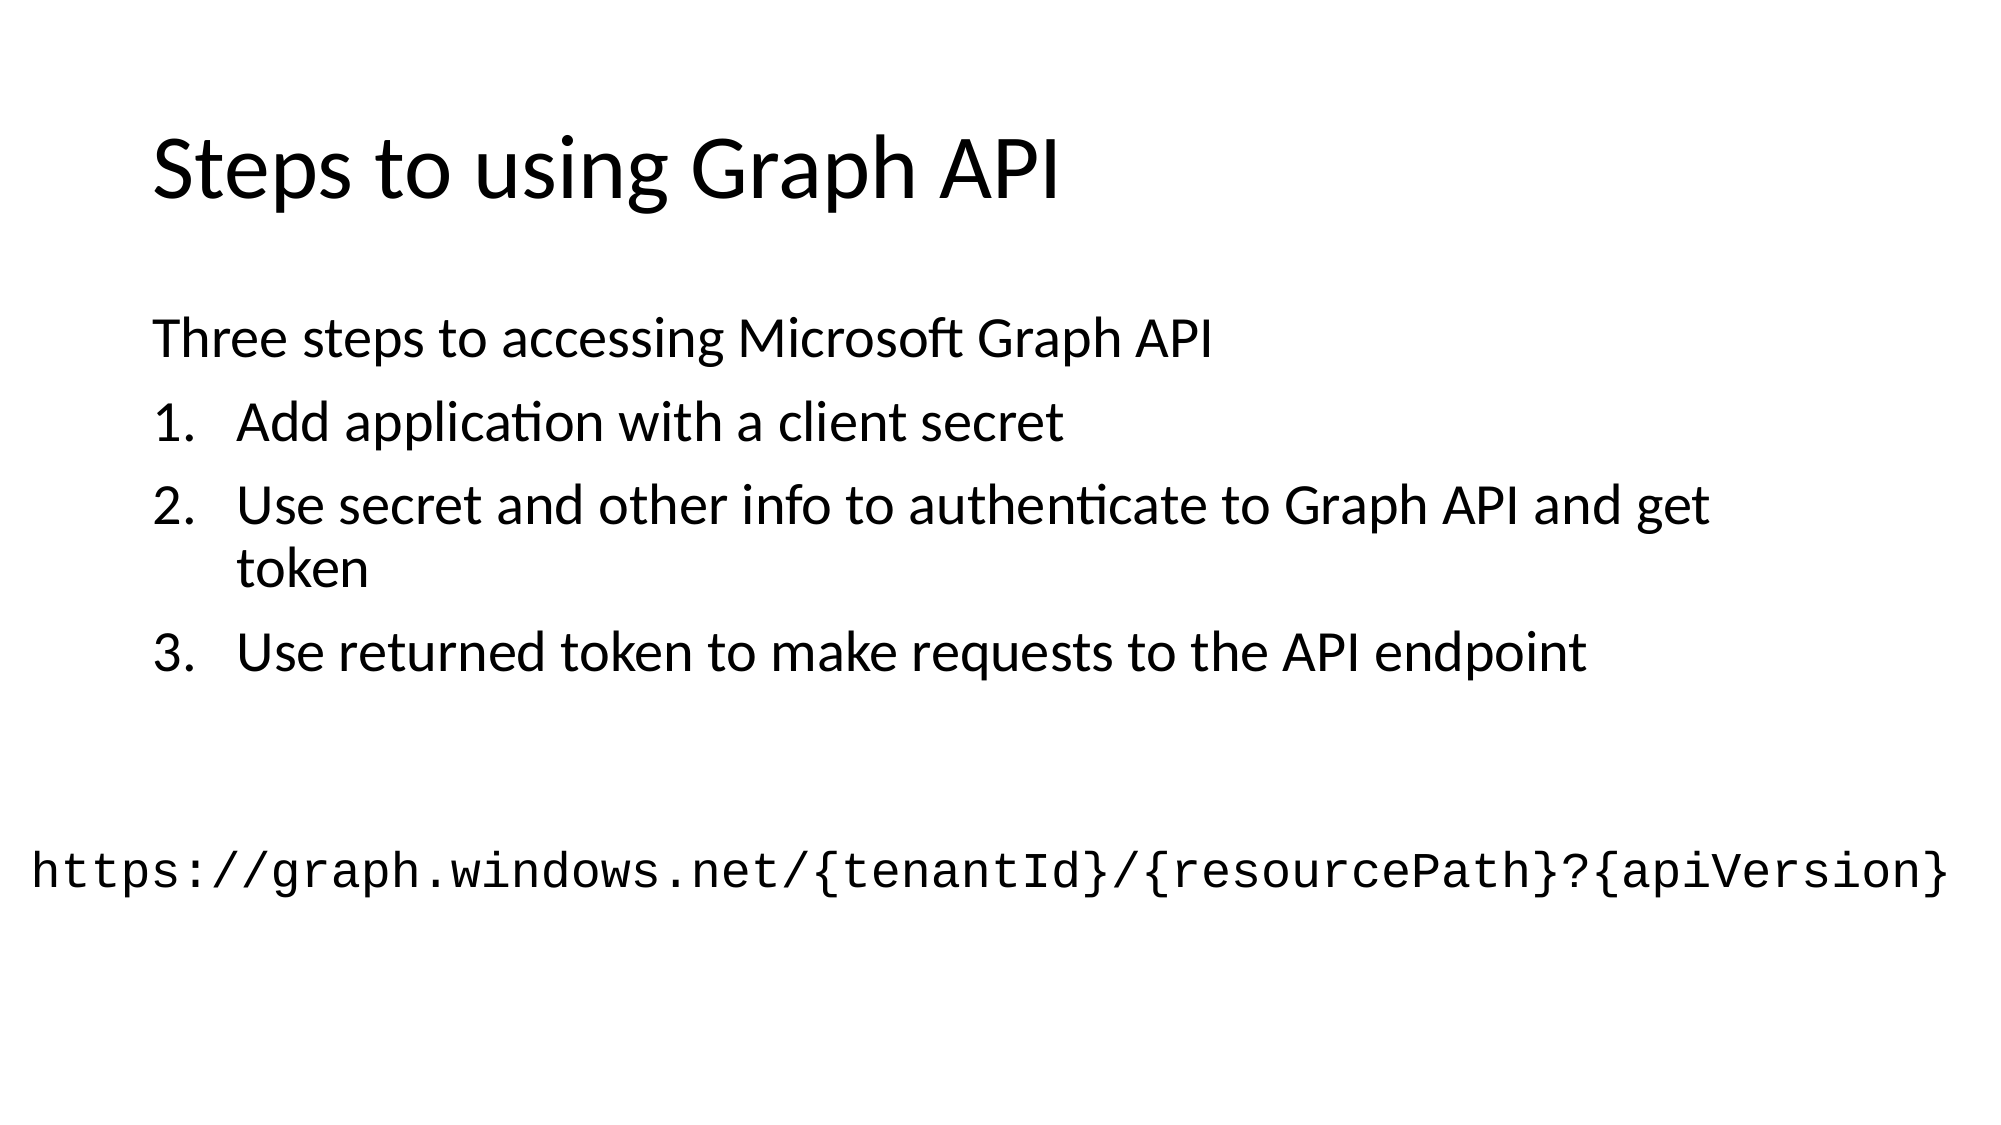

# Steps to using Graph API
Three steps to accessing Microsoft Graph API
Add application with a client secret
Use secret and other info to authenticate to Graph API and get token
Use returned token to make requests to the API endpoint

https://graph.windows.net/{tenantId}/{resourcePath}?{apiVersion}